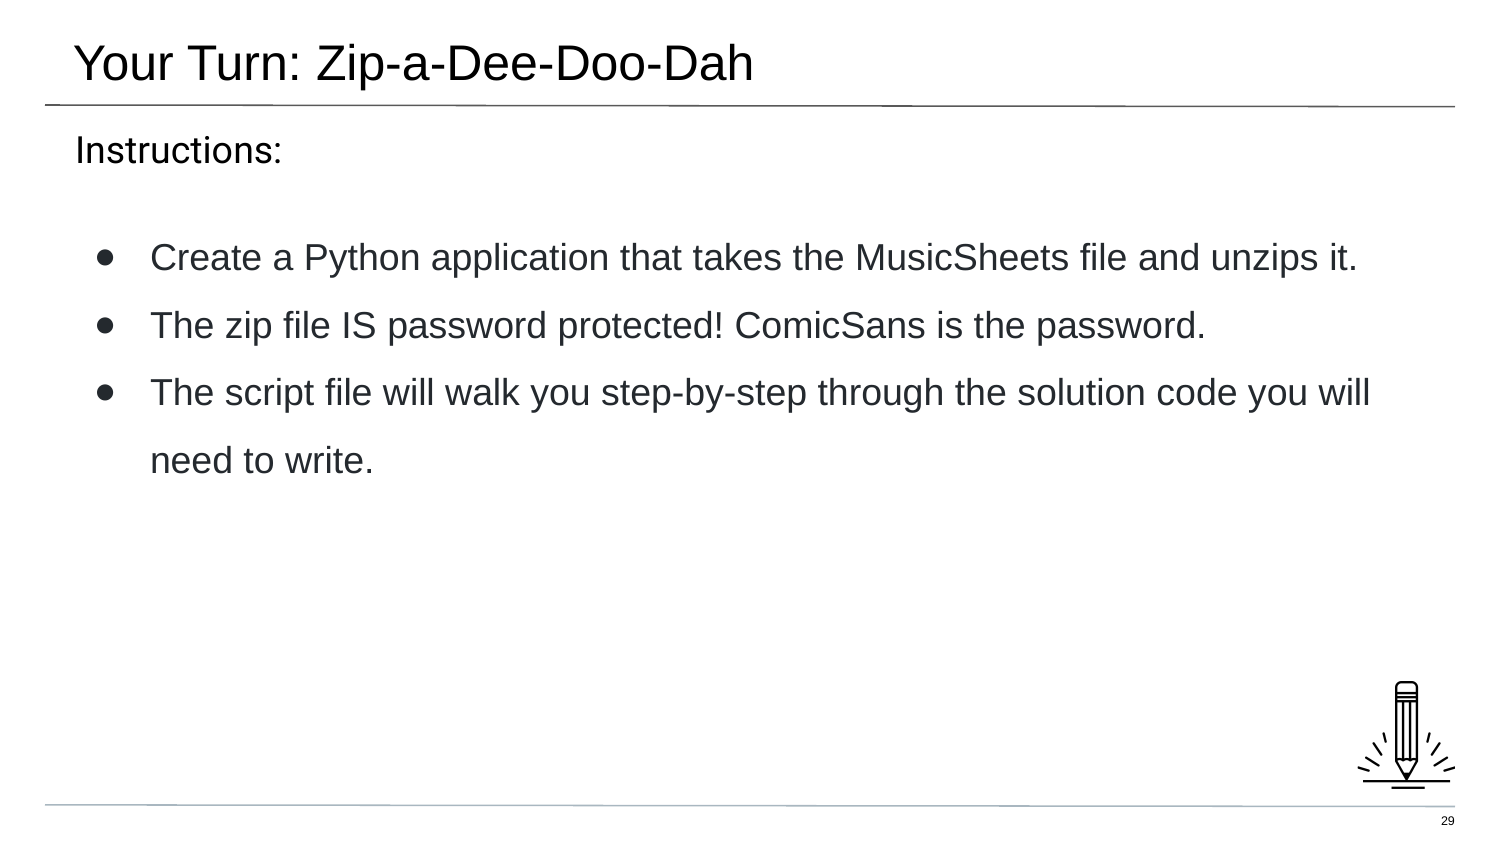

# Your Turn: Zip-a-Dee-Doo-Dah
Instructions:
Create a Python application that takes the MusicSheets file and unzips it.
The zip file IS password protected! ComicSans is the password.
The script file will walk you step-by-step through the solution code you will need to write.

29